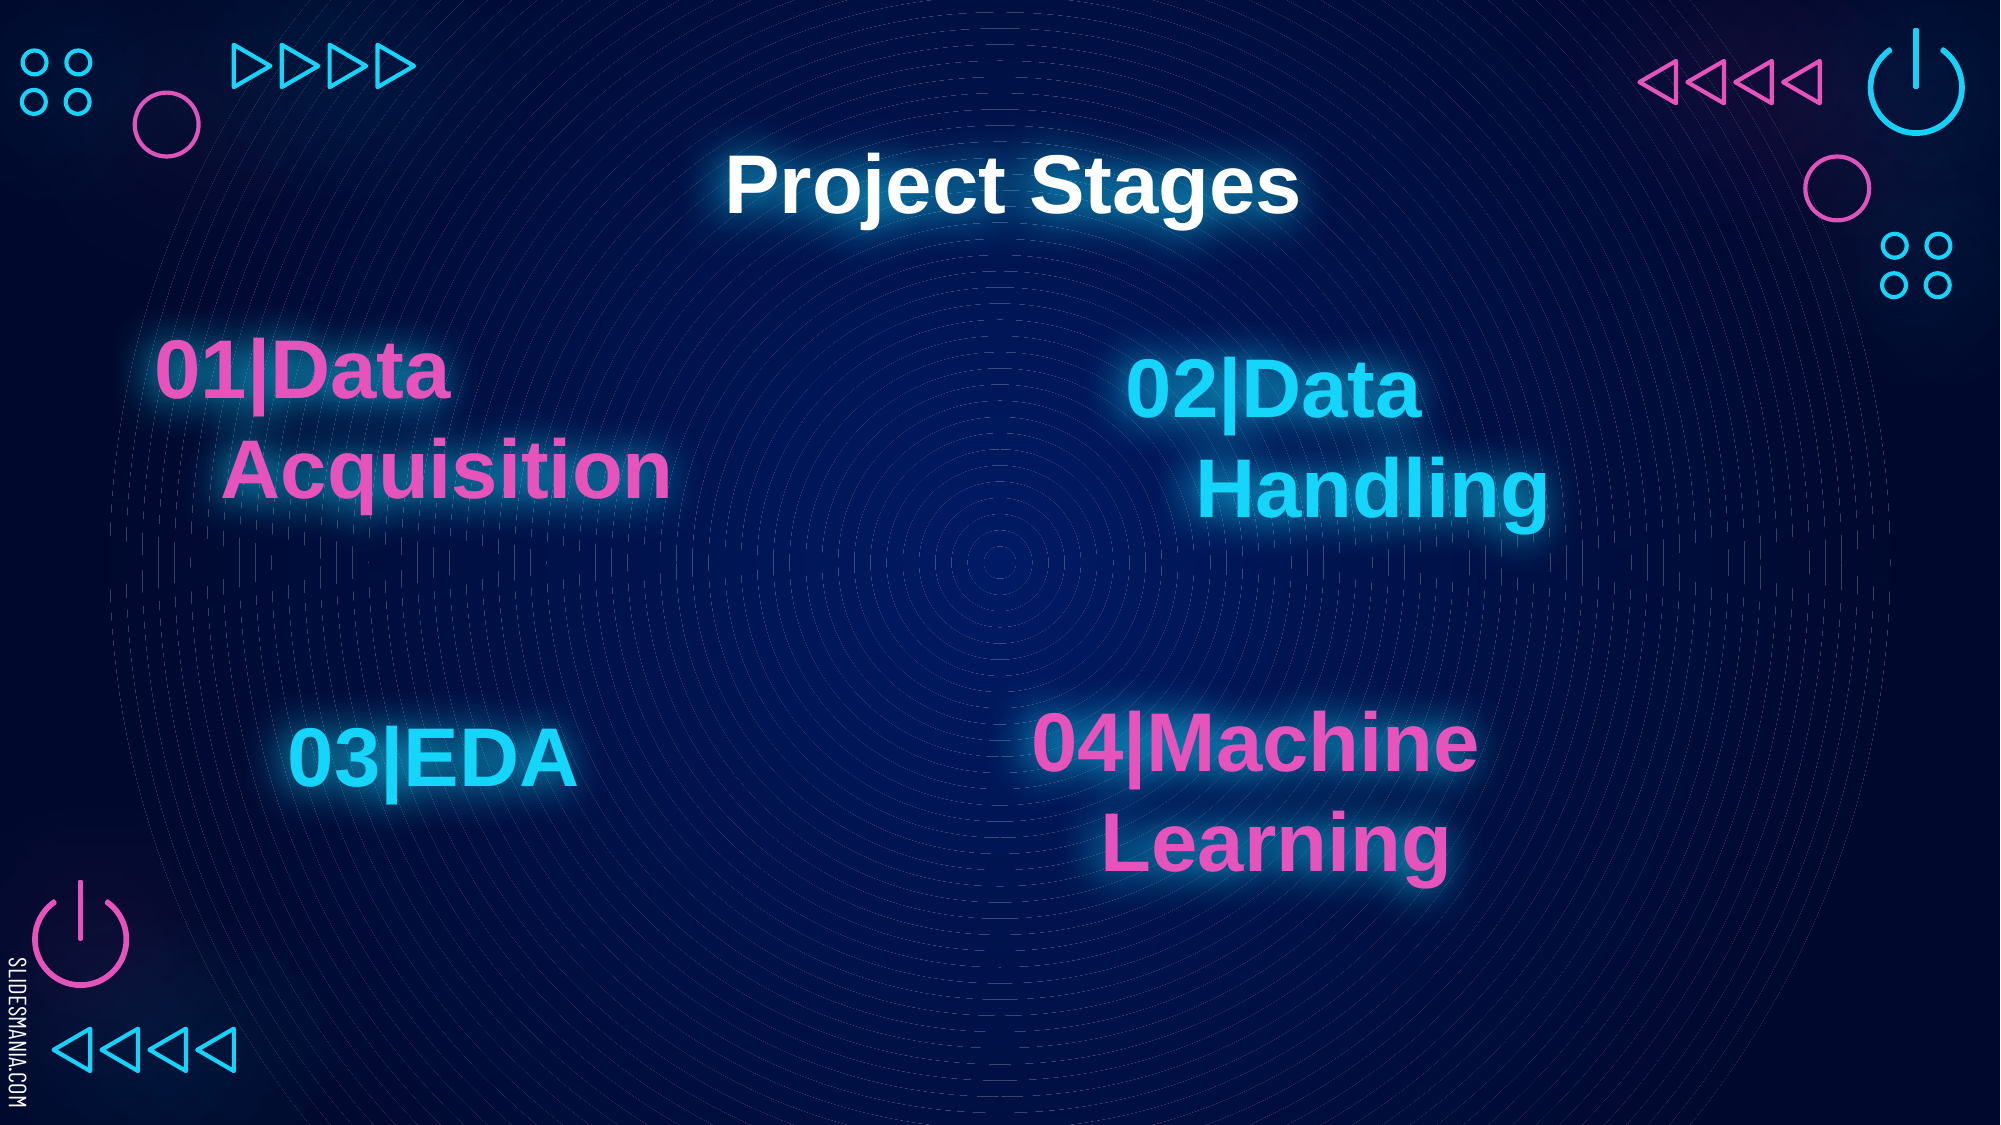

# Project Stages
01|Data
   Acquisition
02|Data
   Handling
04|Machine
   Learning
03|EDA